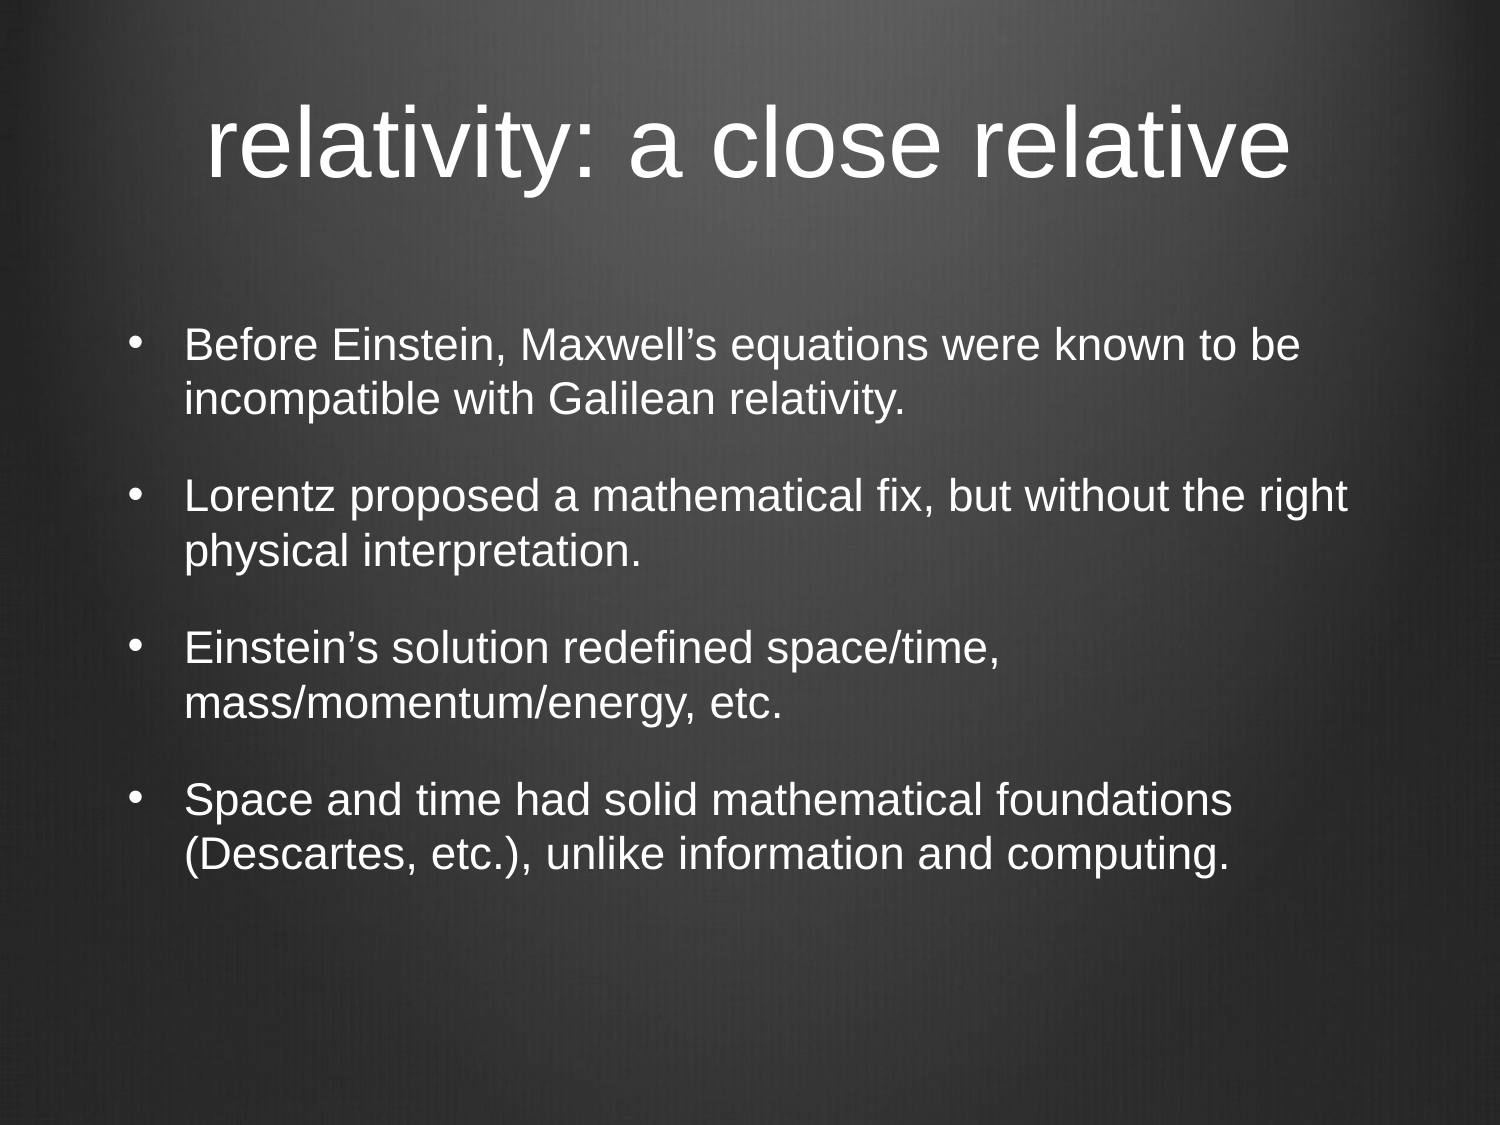

# relativity: a close relative
Before Einstein, Maxwell’s equations were known to be incompatible with Galilean relativity.
Lorentz proposed a mathematical fix, but without the right physical interpretation.
Einstein’s solution redefined space/time, mass/momentum/energy, etc.
Space and time had solid mathematical foundations (Descartes, etc.), unlike information and computing.